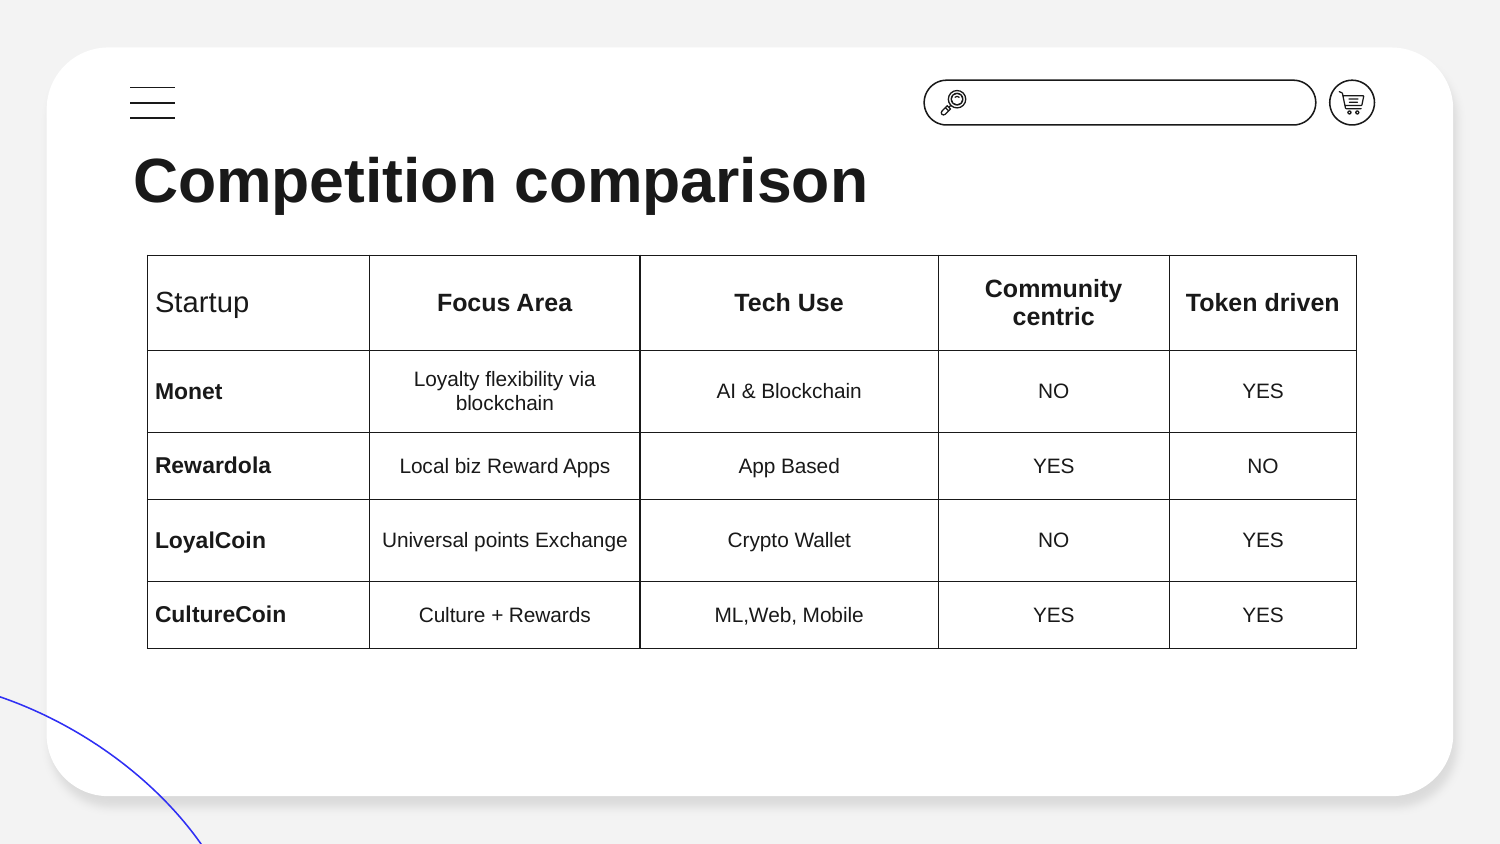

# Competition comparison
| Startup | Focus Area | Tech Use | Community centric | Token driven |
| --- | --- | --- | --- | --- |
| Monet | Loyalty flexibility via blockchain | AI & Blockchain | NO | YES |
| Rewardola | Local biz Reward Apps | App Based | YES | NO |
| LoyalCoin | Universal points Exchange | Crypto Wallet | NO | YES |
| CultureCoin | Culture + Rewards | ML,Web, Mobile | YES | YES |